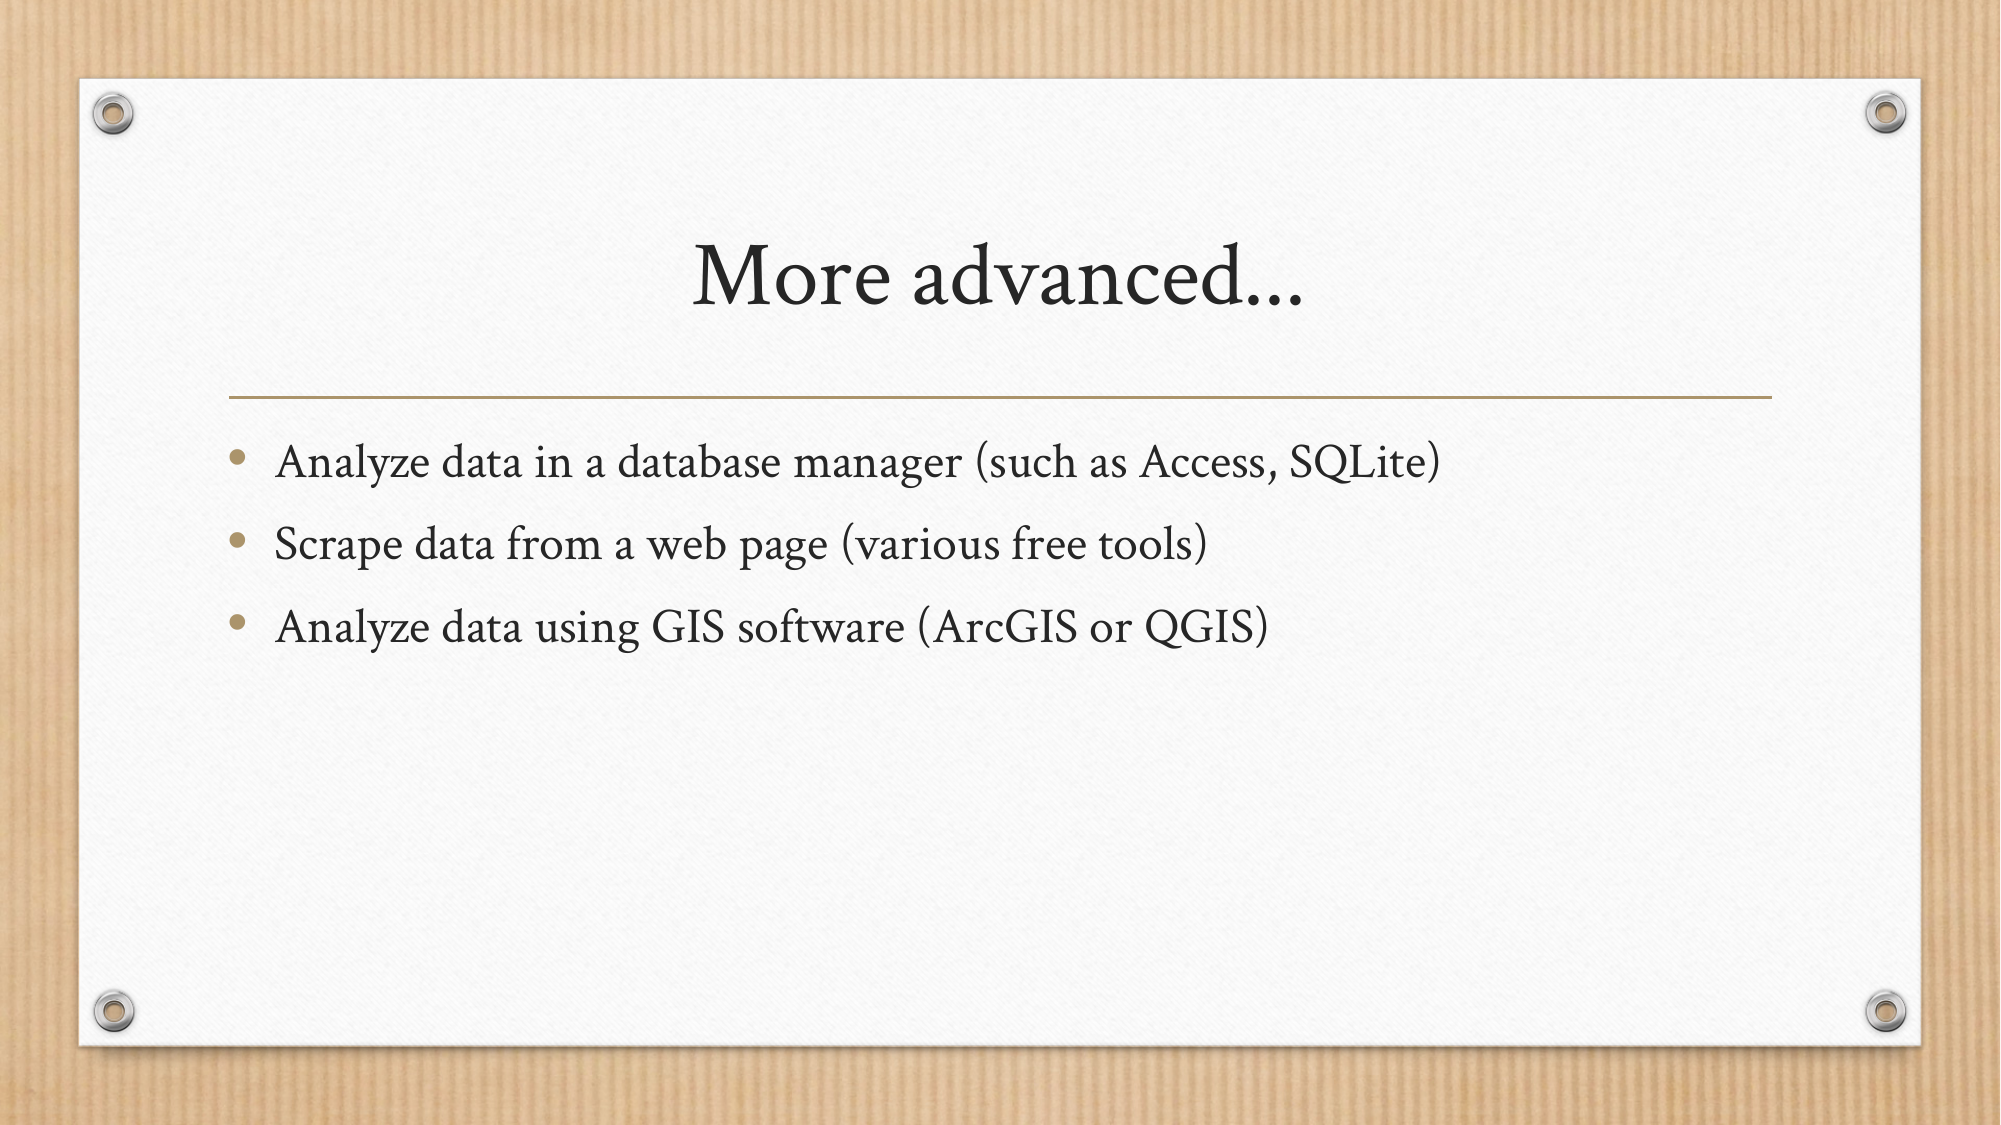

# More advanced...
Analyze data in a database manager (such as Access, SQLite)
Scrape data from a web page (various free tools)
Analyze data using GIS software (ArcGIS or QGIS)